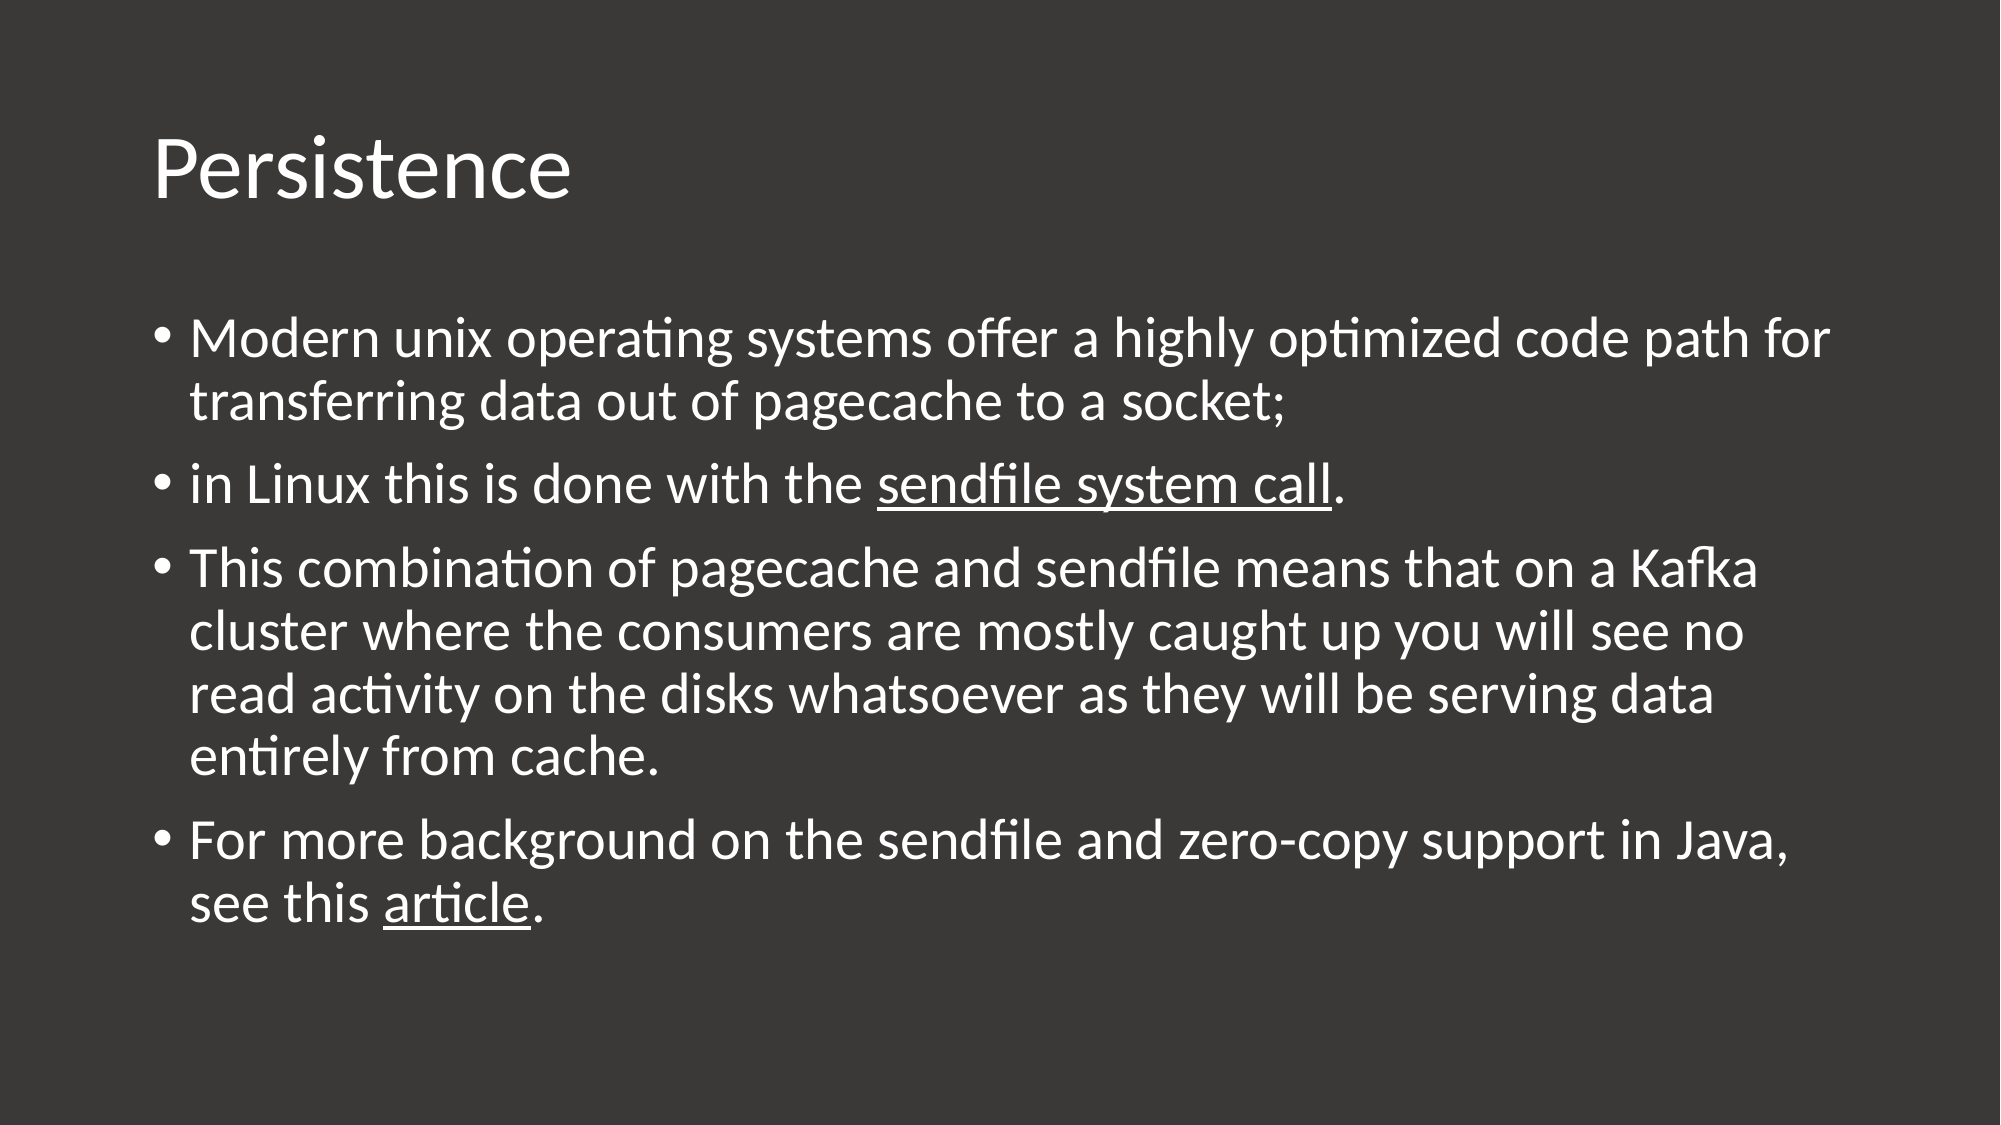

# Persistence
Modern unix operating systems offer a highly optimized code path for transferring data out of pagecache to a socket;
in Linux this is done with the sendfile system call.
This combination of pagecache and sendfile means that on a Kafka cluster where the consumers are mostly caught up you will see no read activity on the disks whatsoever as they will be serving data entirely from cache.
For more background on the sendfile and zero-copy support in Java, see this article.